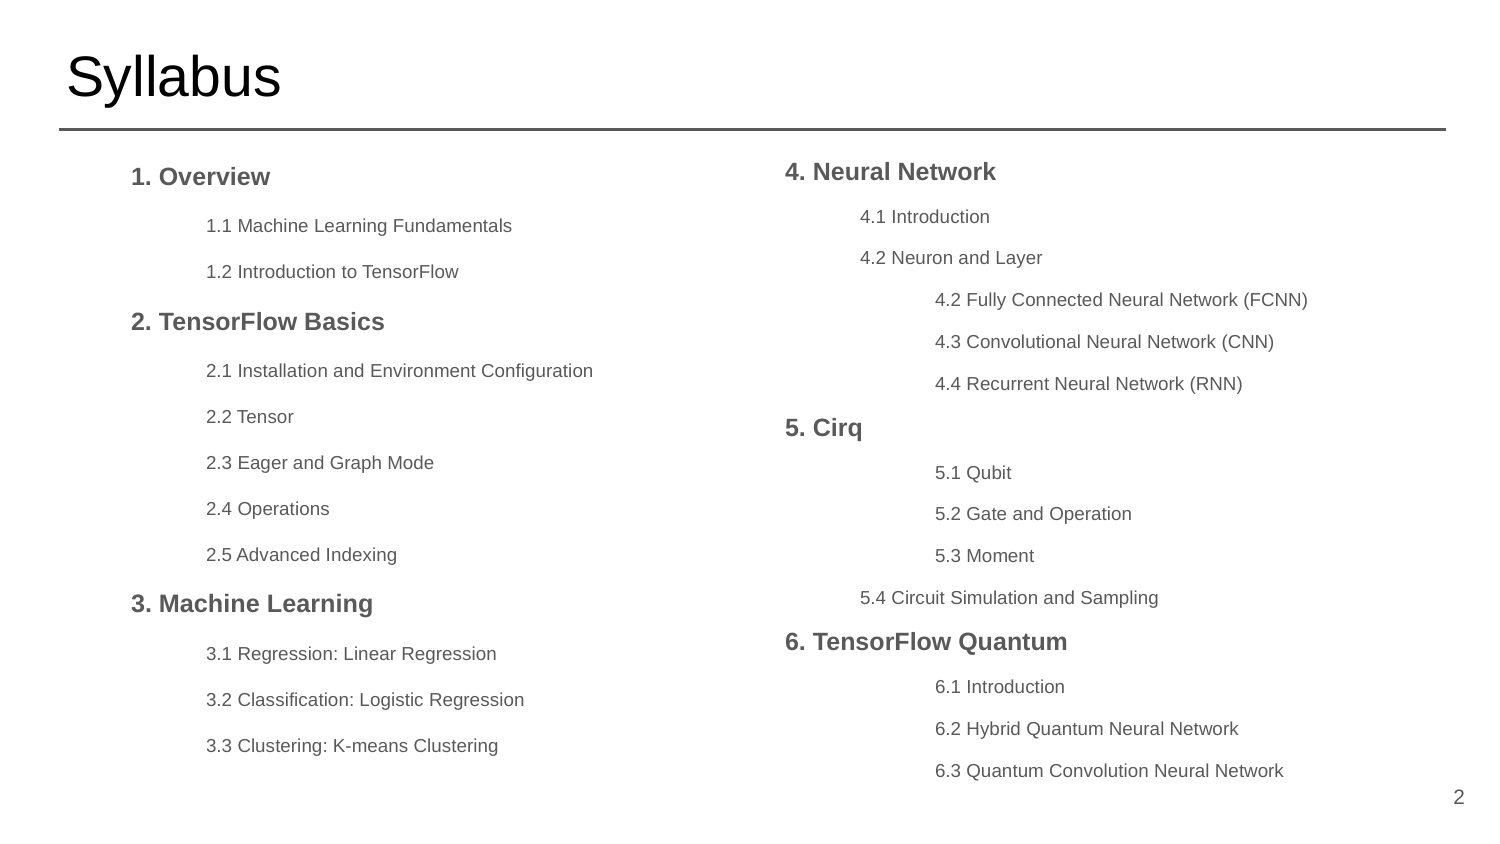

# Syllabus
1. Overview
1.1 Machine Learning Fundamentals
1.2 Introduction to TensorFlow
2. TensorFlow Basics
2.1 Installation and Environment Configuration
2.2 Tensor
2.3 Eager and Graph Mode
2.4 Operations
2.5 Advanced Indexing
3. Machine Learning
3.1 Regression: Linear Regression
3.2 Classification: Logistic Regression
3.3 Clustering: K-means Clustering
4. Neural Network
4.1 Introduction
4.2 Neuron and Layer
	4.2 Fully Connected Neural Network (FCNN)
	4.3 Convolutional Neural Network (CNN)
	4.4 Recurrent Neural Network (RNN)
5. Cirq
	5.1 Qubit
	5.2 Gate and Operation
	5.3 Moment
5.4 Circuit Simulation and Sampling
6. TensorFlow Quantum
	6.1 Introduction
	6.2 Hybrid Quantum Neural Network
	6.3 Quantum Convolution Neural Network
2